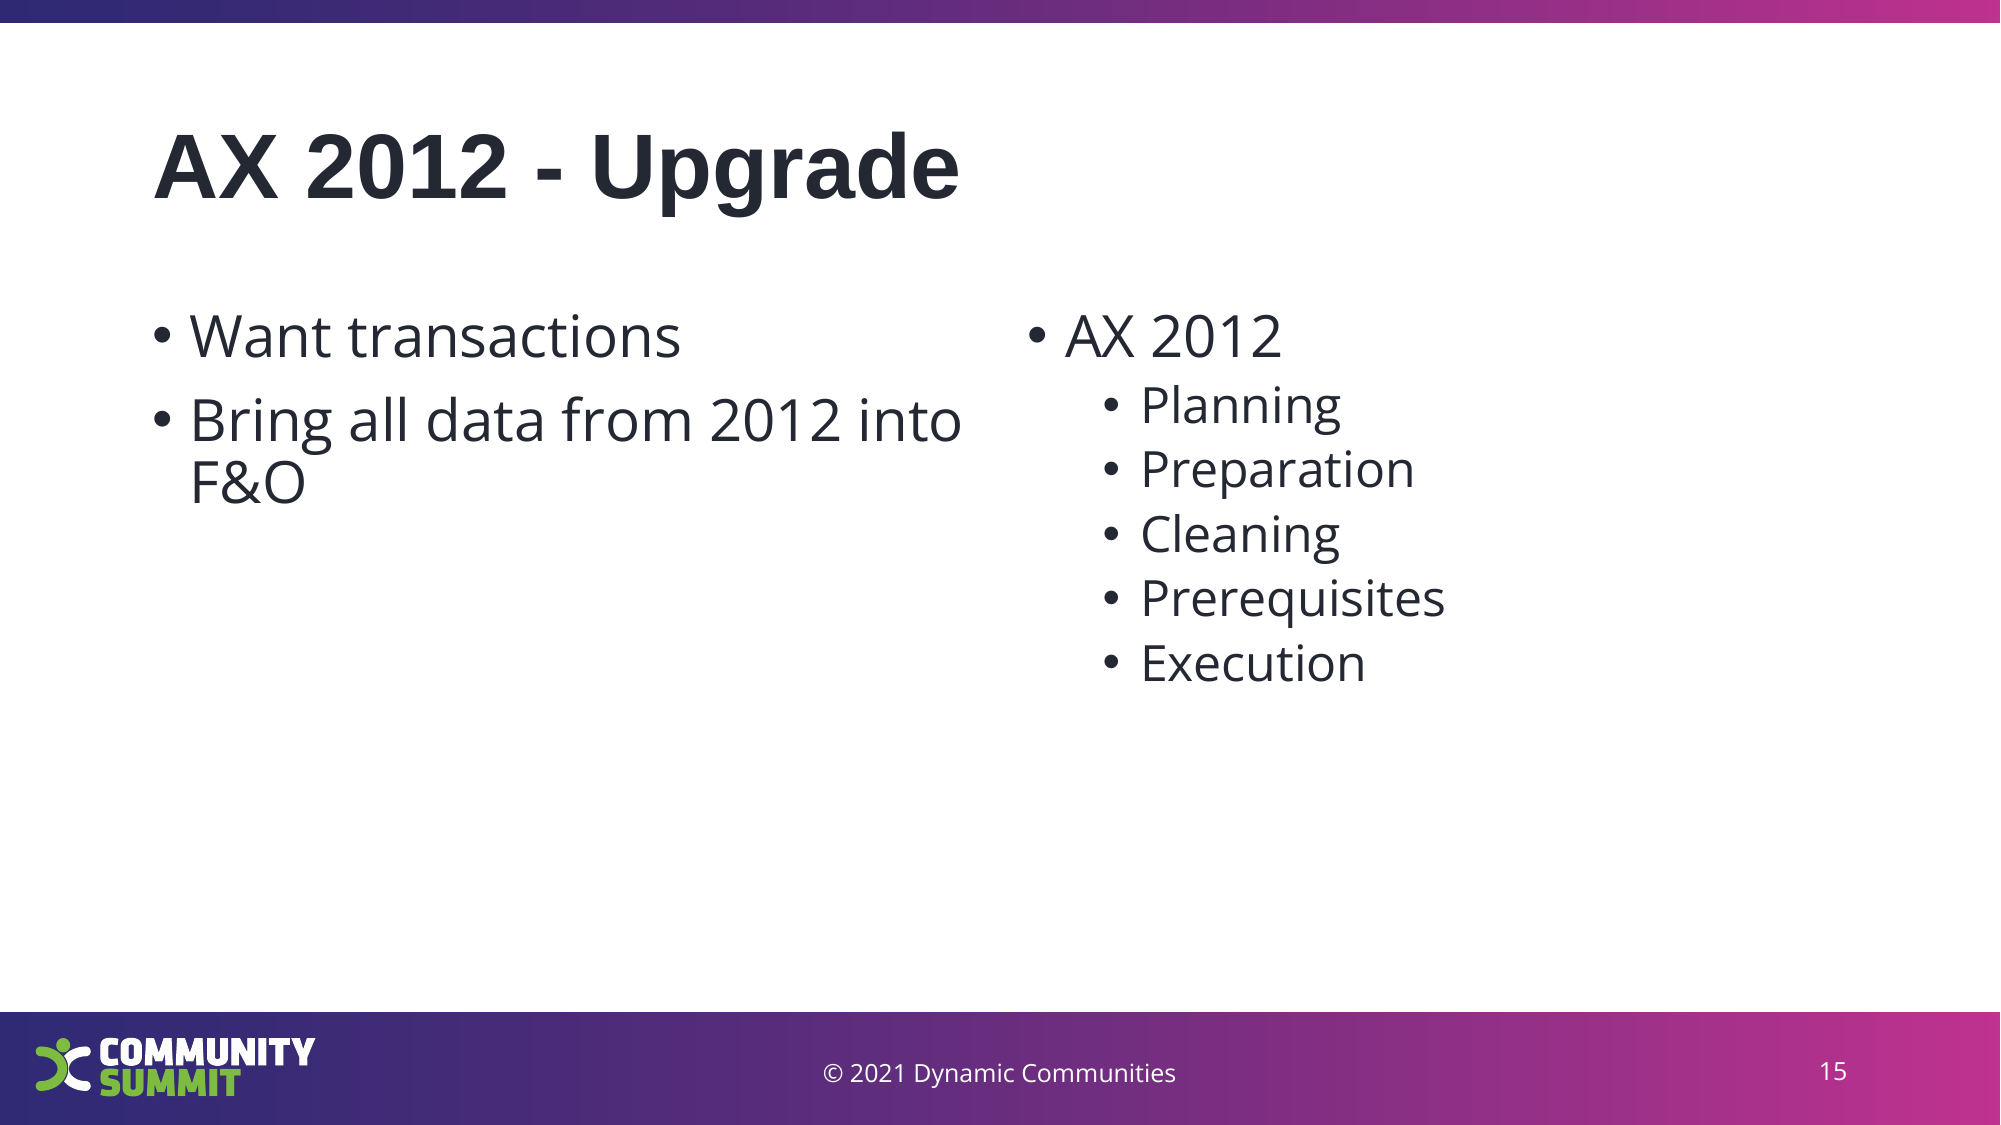

# AX 2012 - Upgrade
Want transactions
Bring all data from 2012 into F&O

AX 2012
Planning
Preparation
Cleaning
Prerequisites
Execution

© 2021 Dynamic Communities
15